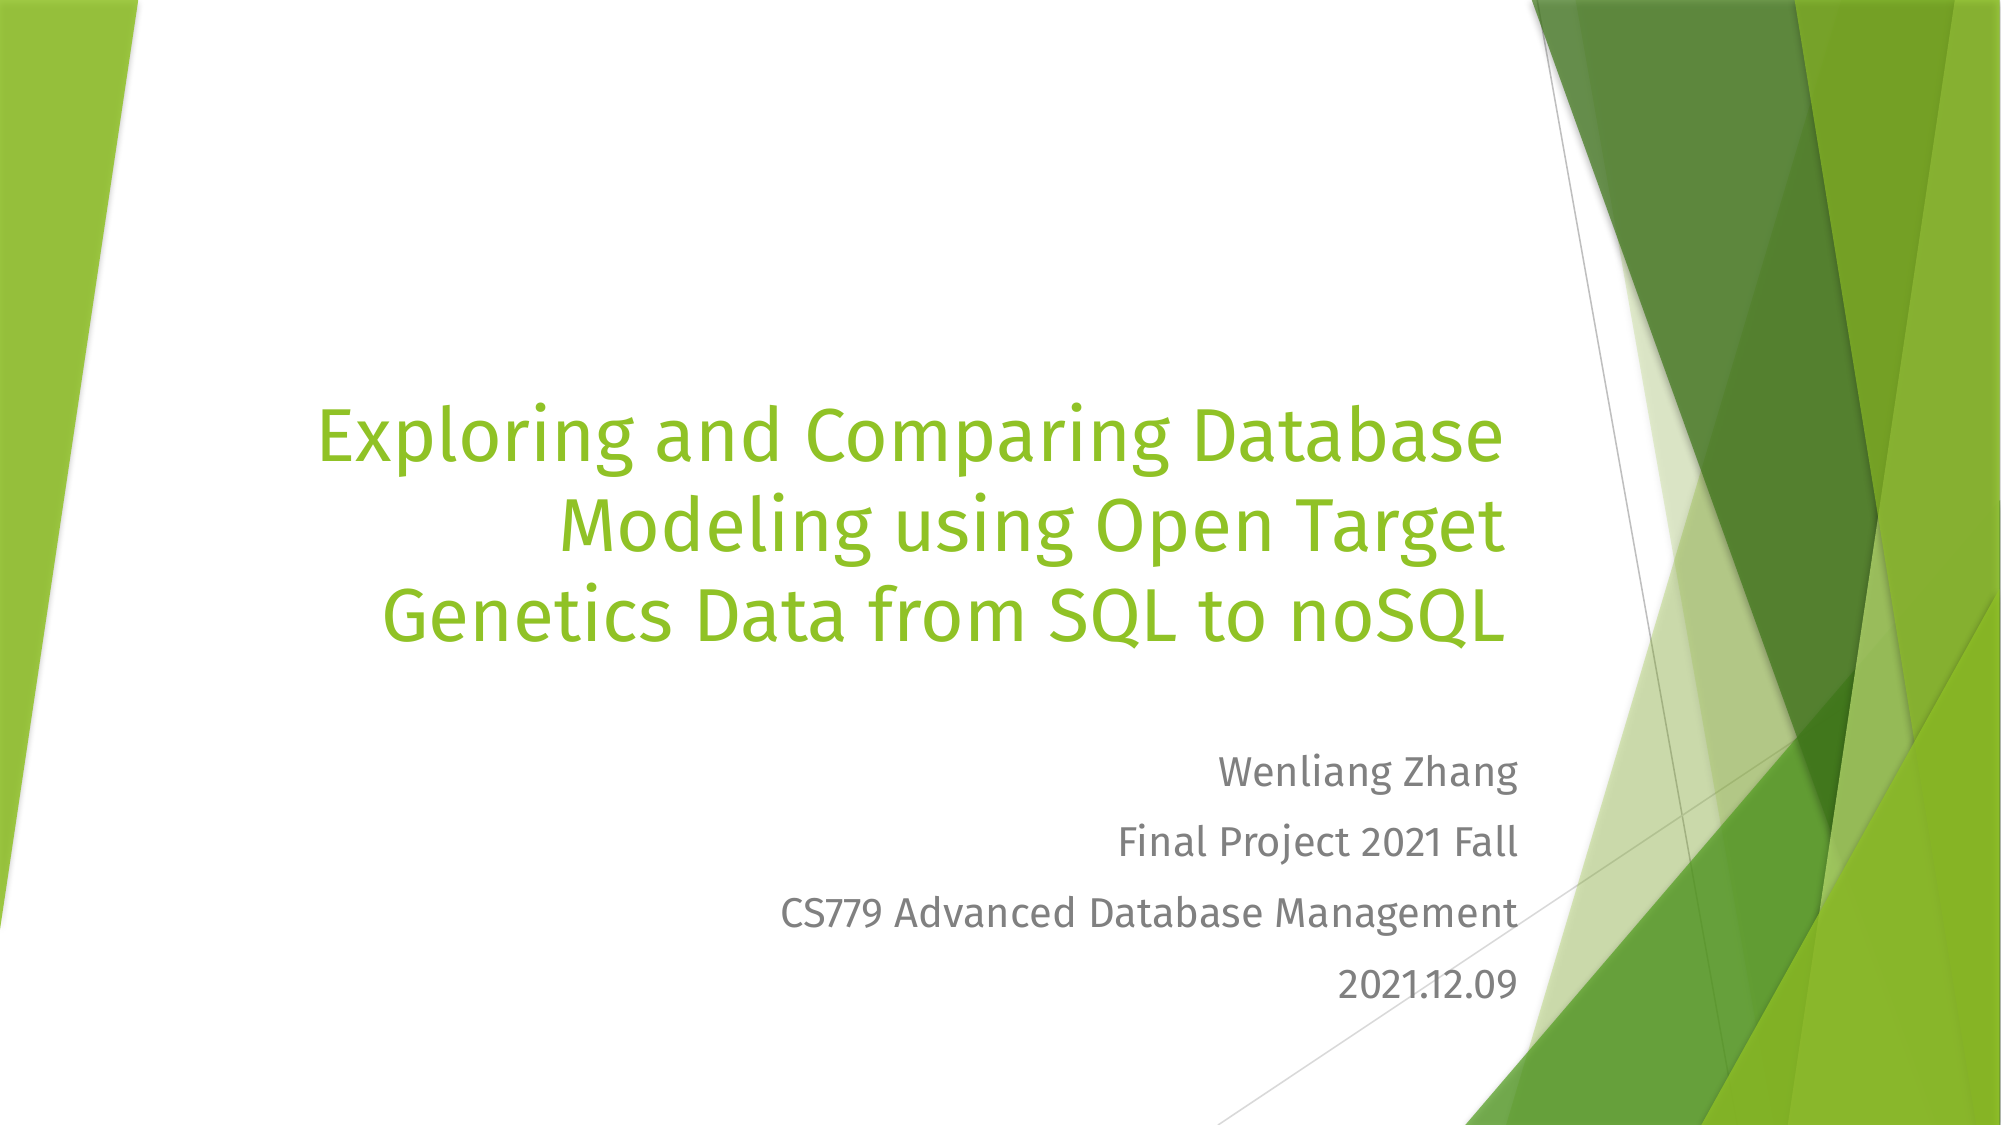

# Exploring and Comparing Database Modeling using Open Target Genetics Data from SQL to noSQL
Wenliang Zhang
Final Project 2021 Fall
CS779 Advanced Database Management
2021.12.09